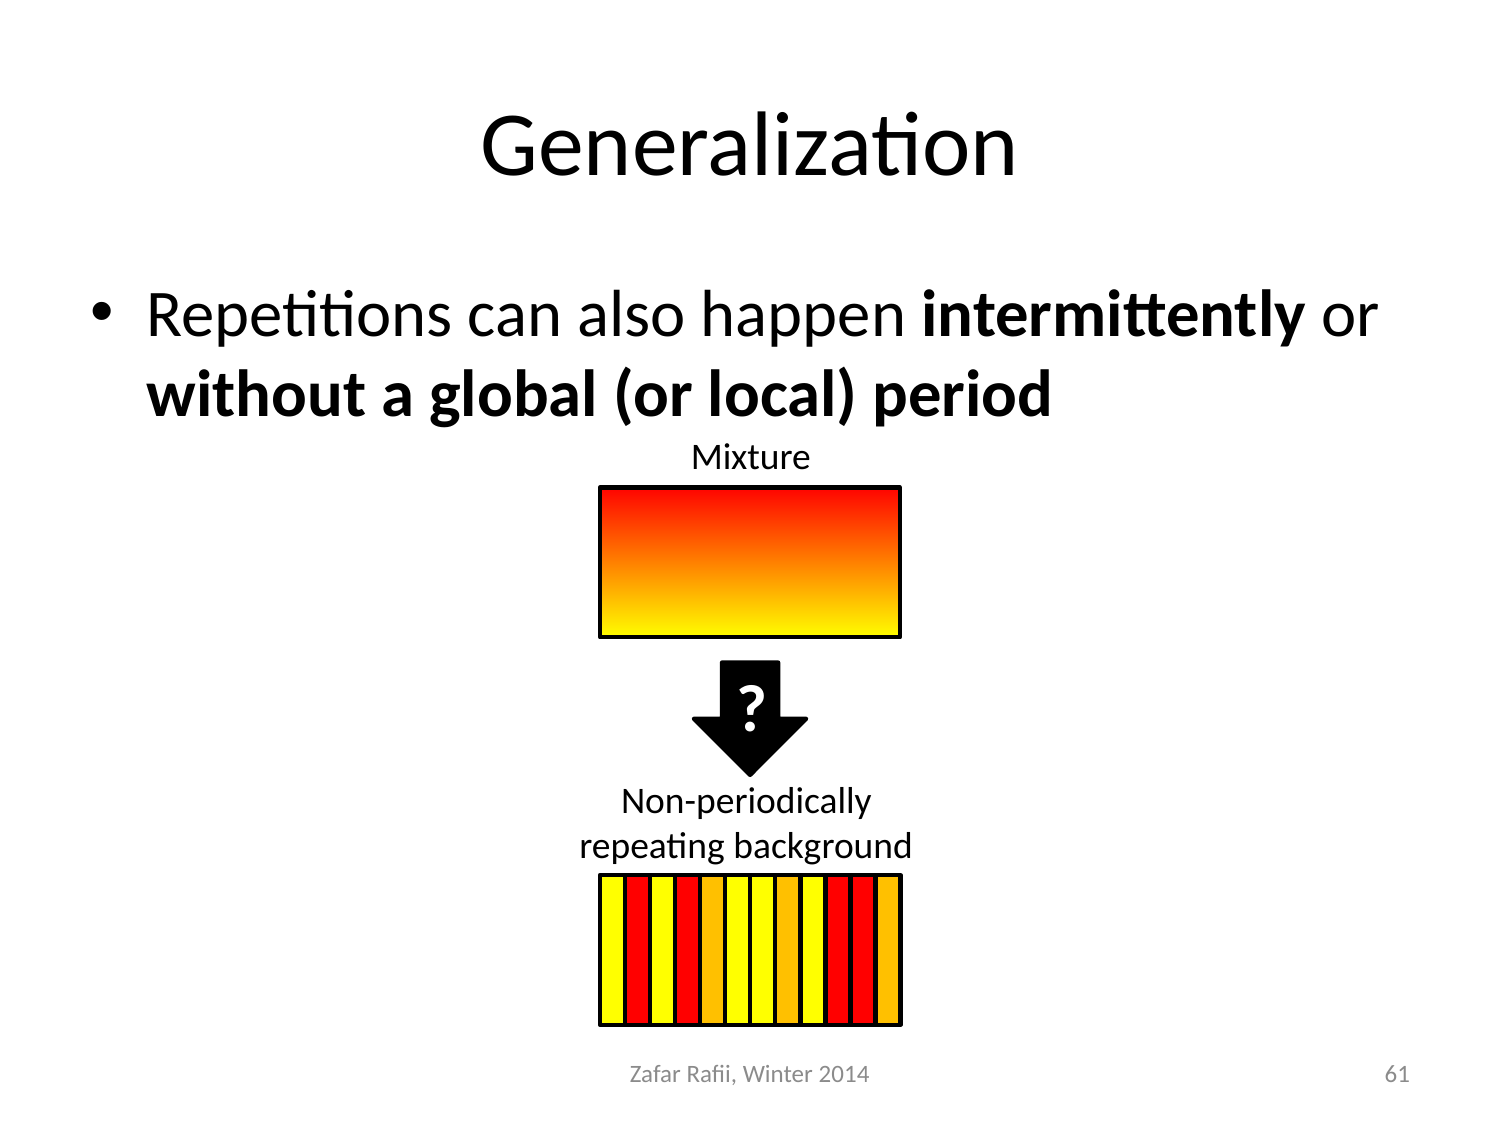

# Generalization
Repetitions can also happen intermittently or without a global (or local) period
Mixture

?
Non-periodically
repeating background

Zafar Rafii, Winter 2014
61